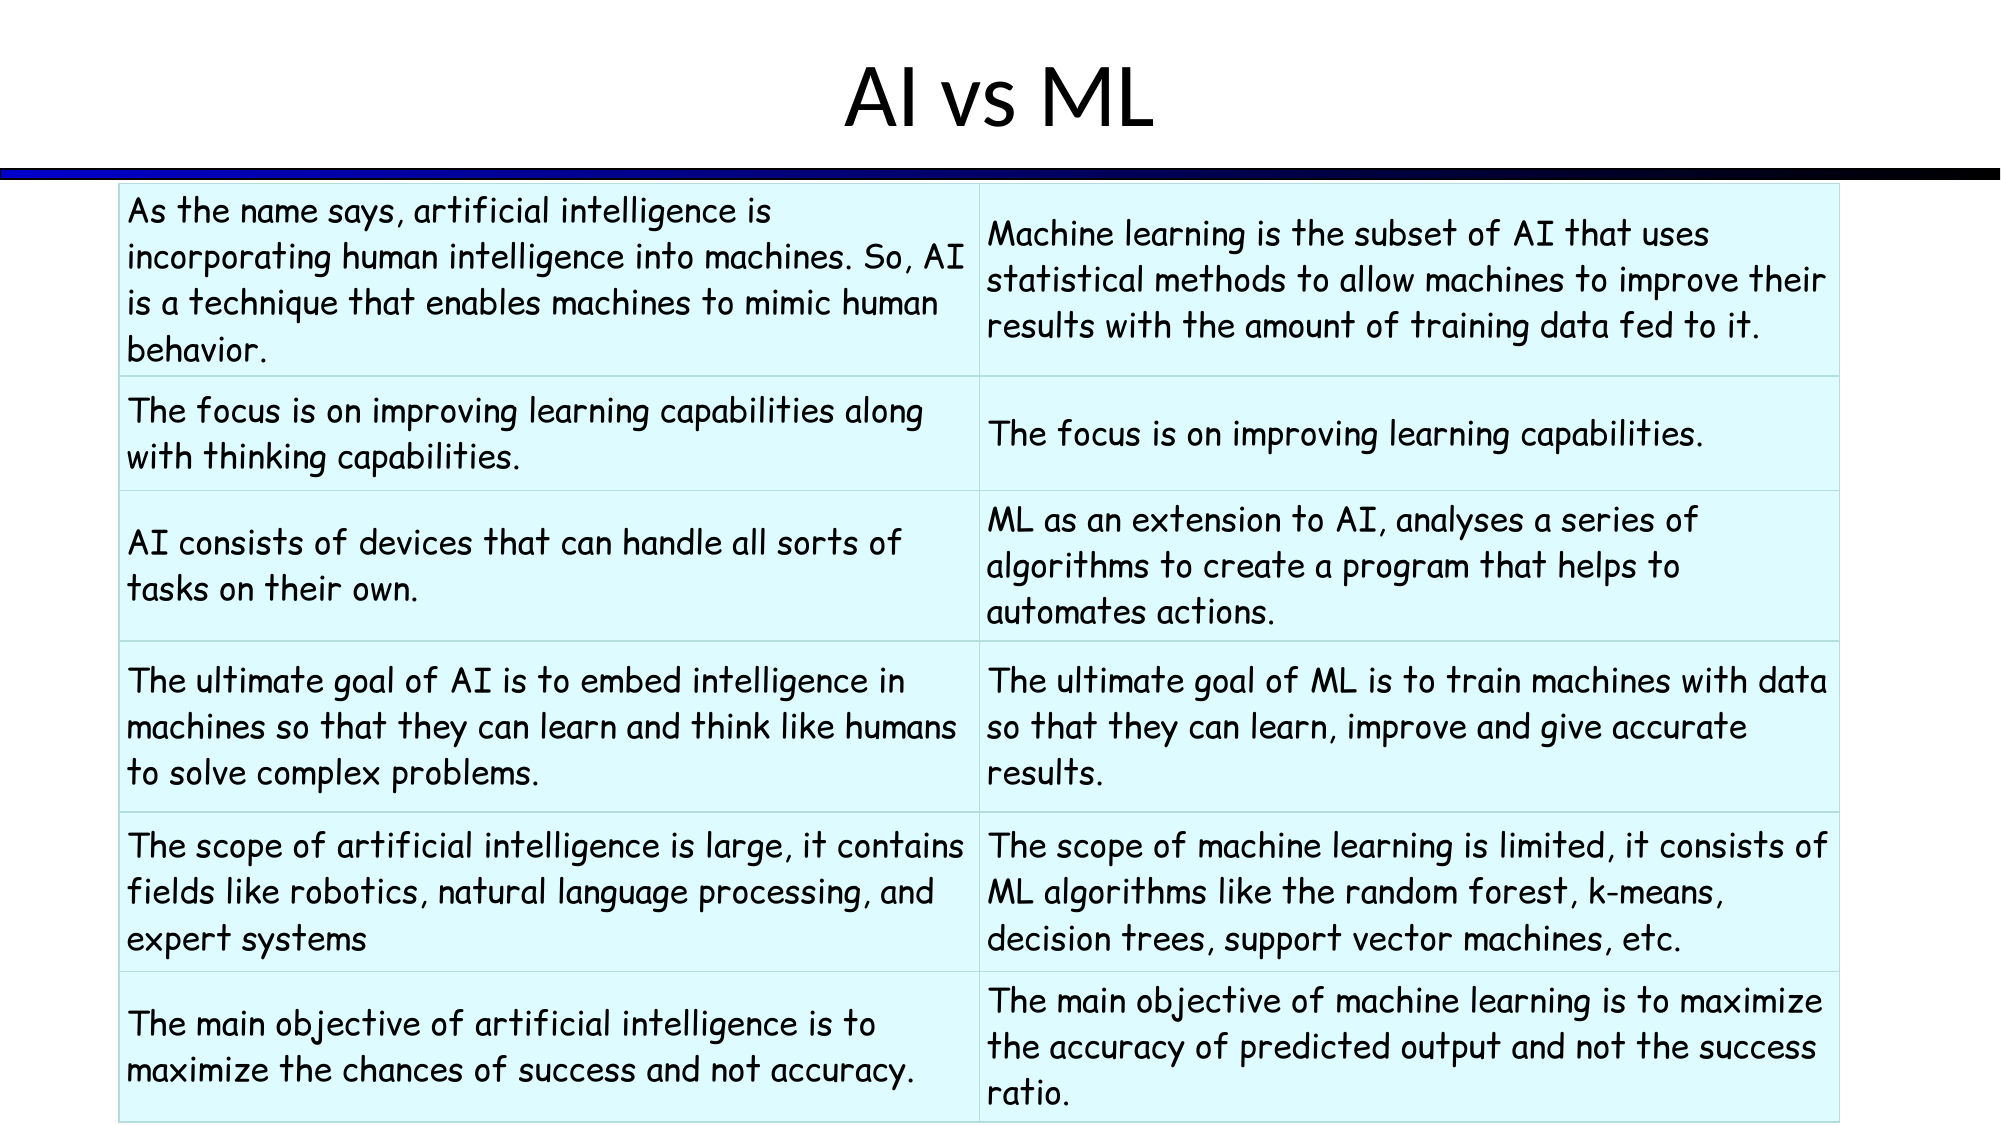

# AI vs ML
| As the name says, artificial intelligence is incorporating human intelligence into machines. So, AI is a technique that enables machines to mimic human behavior. | Machine learning is the subset of AI that uses statistical methods to allow machines to improve their results with the amount of training data fed to it. |
| --- | --- |
| The focus is on improving learning capabilities along with thinking capabilities. | The focus is on improving learning capabilities. |
| AI consists of devices that can handle all sorts of tasks on their own. | ML as an extension to AI, analyses a series of algorithms to create a program that helps to automates actions. |
| The ultimate goal of AI is to embed intelligence in machines so that they can learn and think like humans to solve complex problems. | The ultimate goal of ML is to train machines with data so that they can learn, improve and give accurate results. |
| The scope of artificial intelligence is large, it contains fields like robotics, natural language processing, and expert systems | The scope of machine learning is limited, it consists of ML algorithms like the random forest, k-means, decision trees, support vector machines, etc. |
| The main objective of artificial intelligence is to maximize the chances of success and not accuracy. | The main objective of machine learning is to maximize the accuracy of predicted output and not the success ratio. |